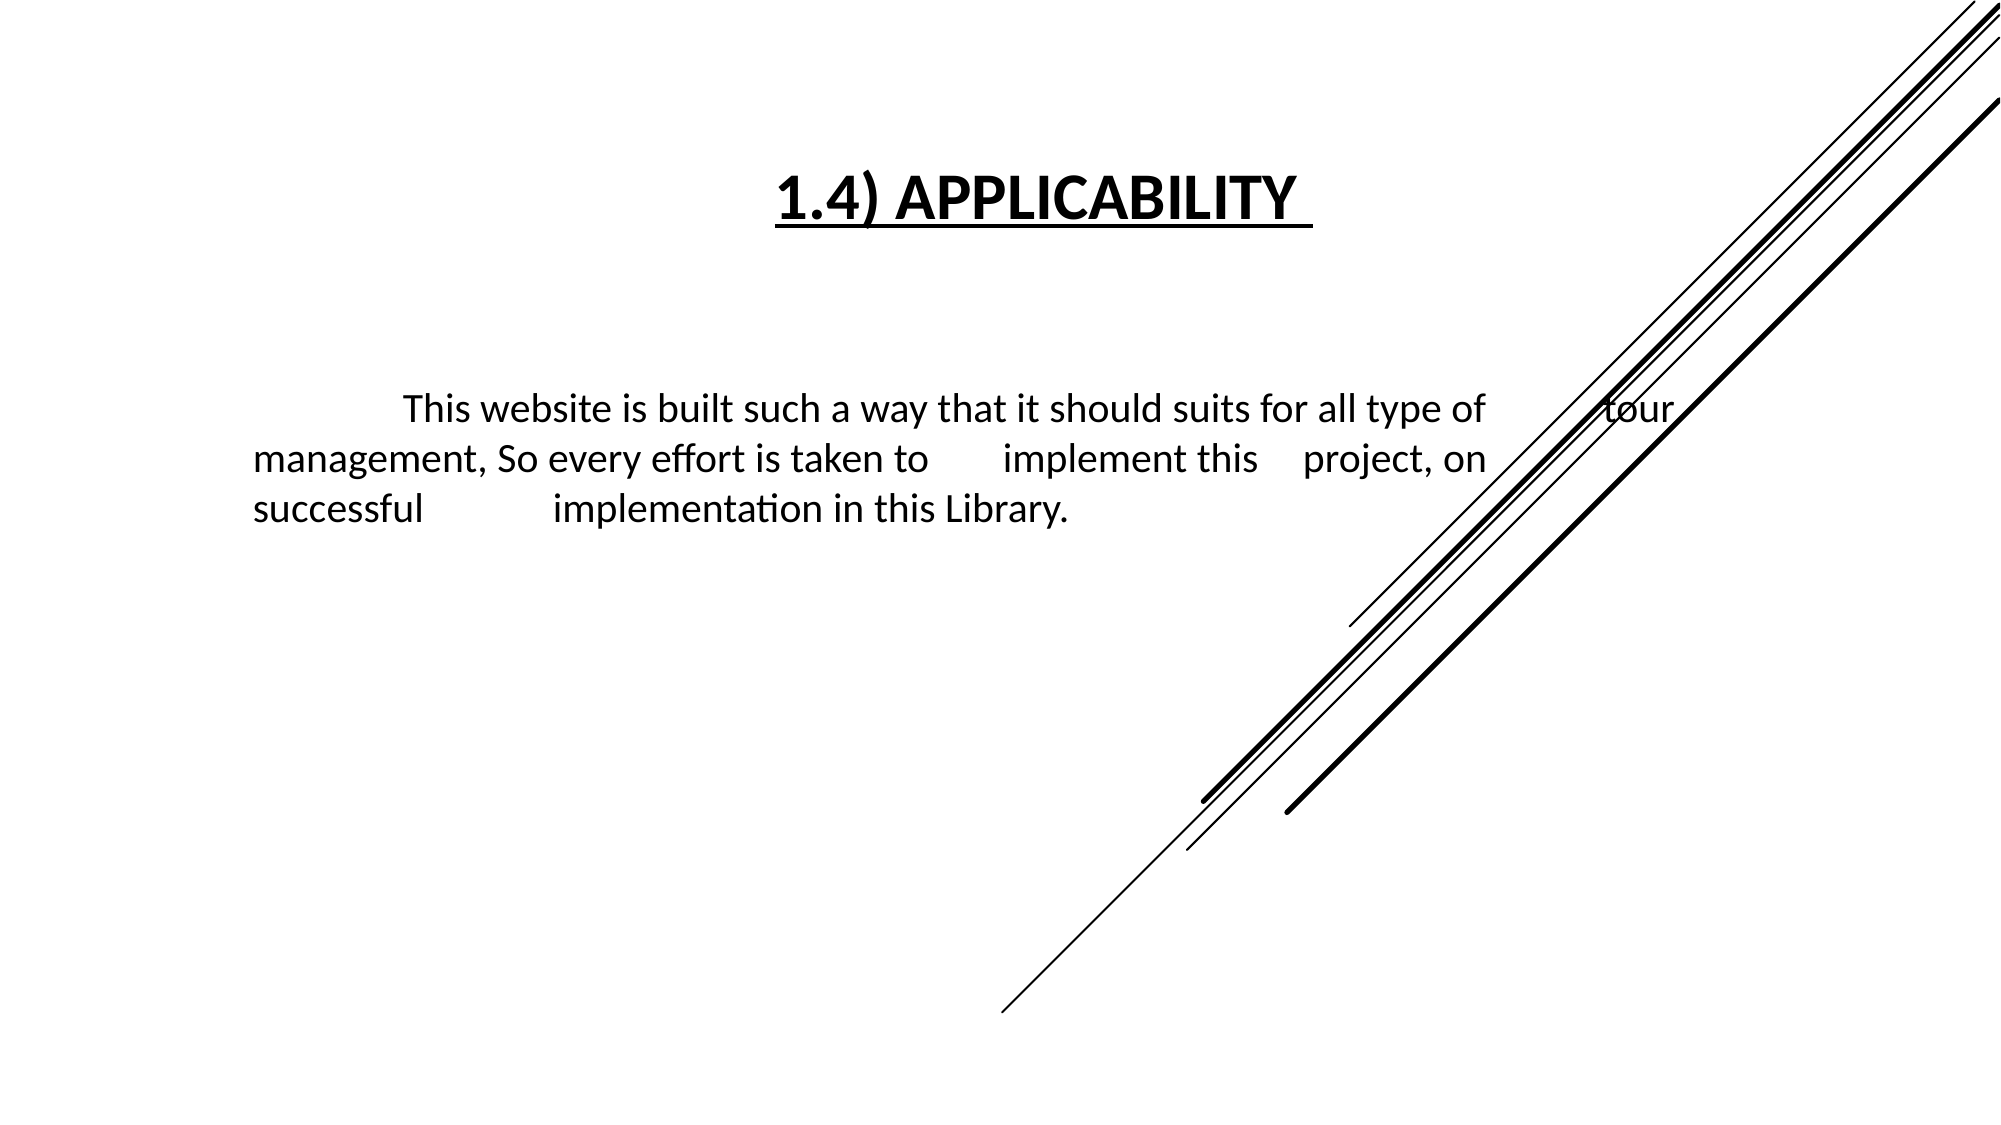

# 1.4) Applicability
 	This website is built such a way that it should suits for all type of 	tour 	management, So every effort is taken to 	implement this 	project, on  	successful 	implementation in this Library.